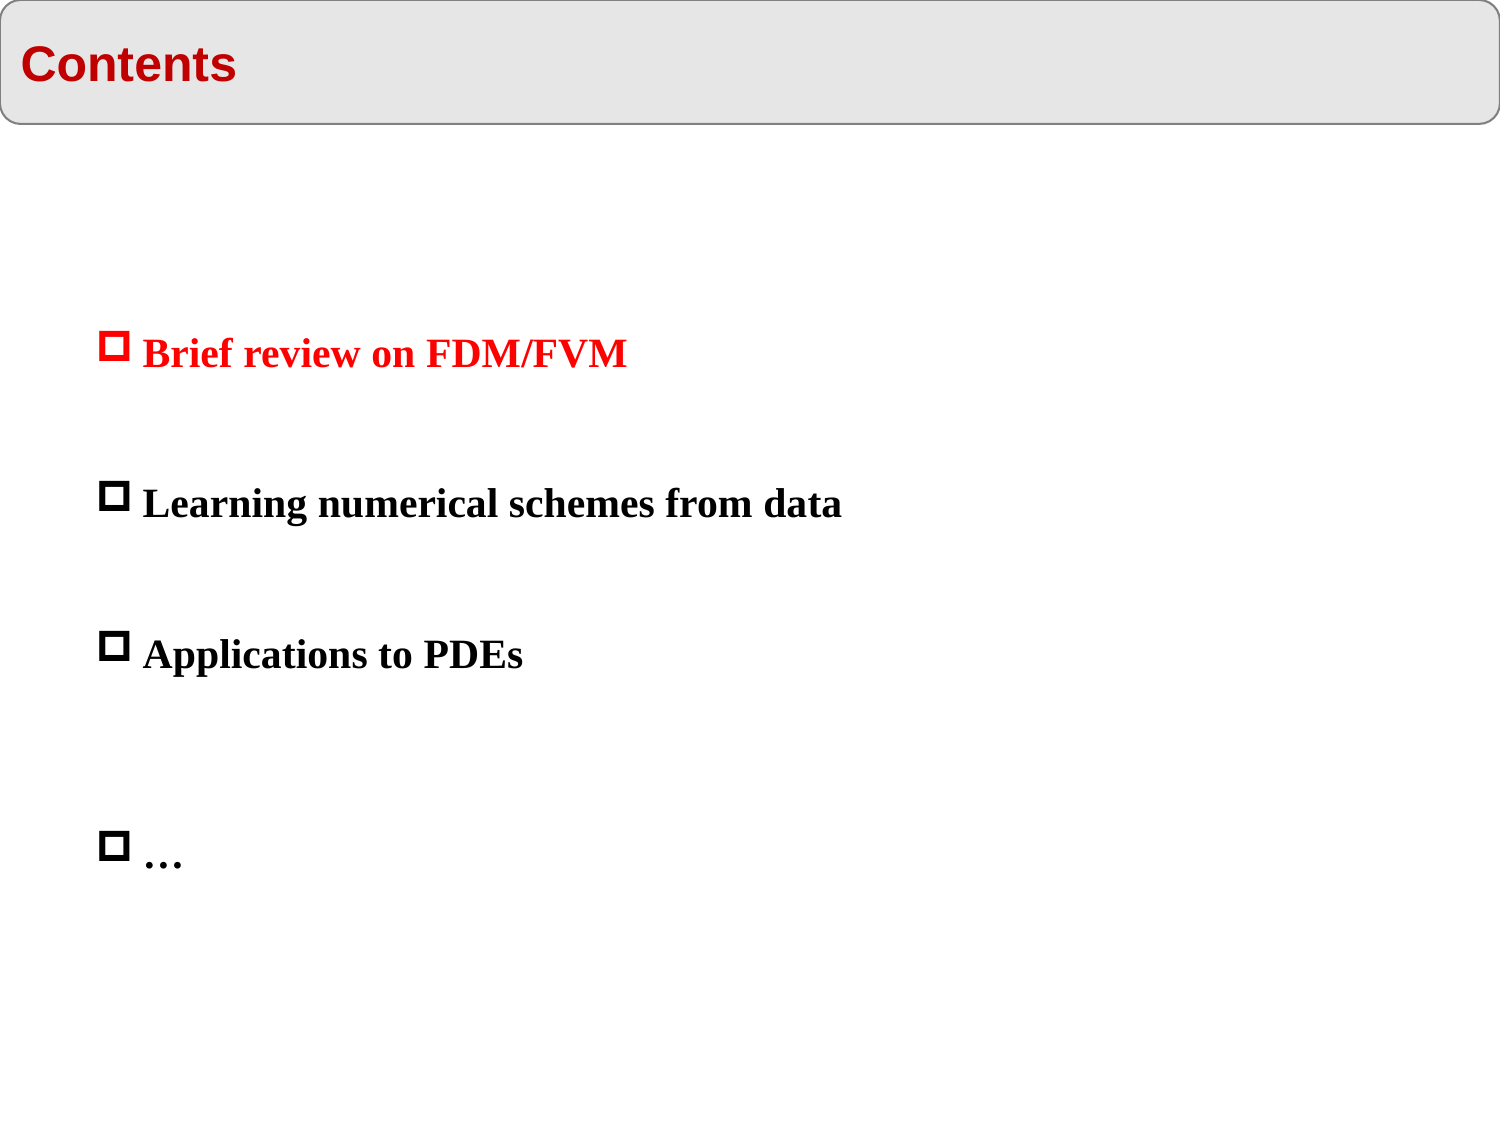

Contents

Brief review on FDM/FVM

Learning numerical schemes from data

Applications to PDEs

…